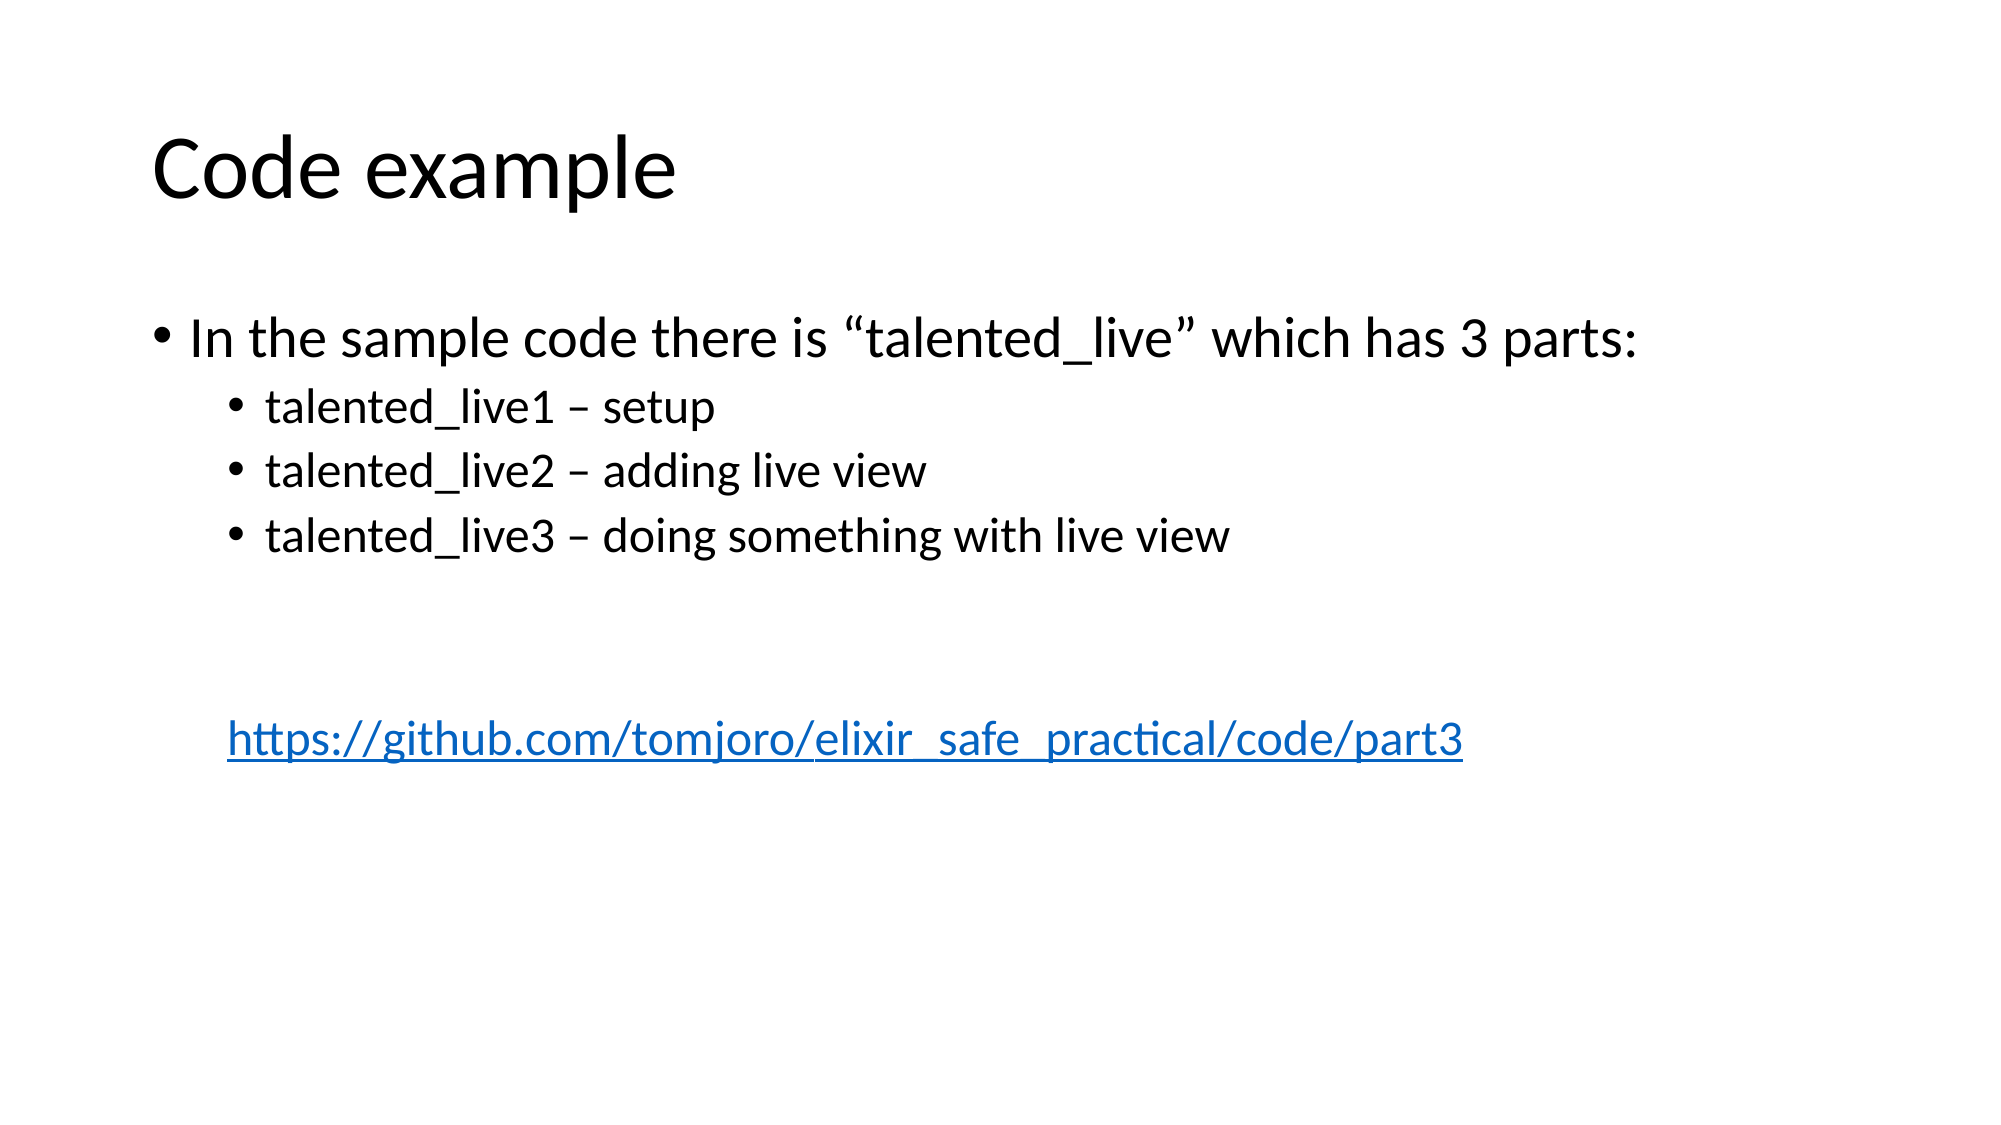

# Code example
In the sample code there is “talented_live” which has 3 parts:
talented_live1 – setup
talented_live2 – adding live view
talented_live3 – doing something with live view
https://github.com/tomjoro/elixir_safe_practical/code/part3